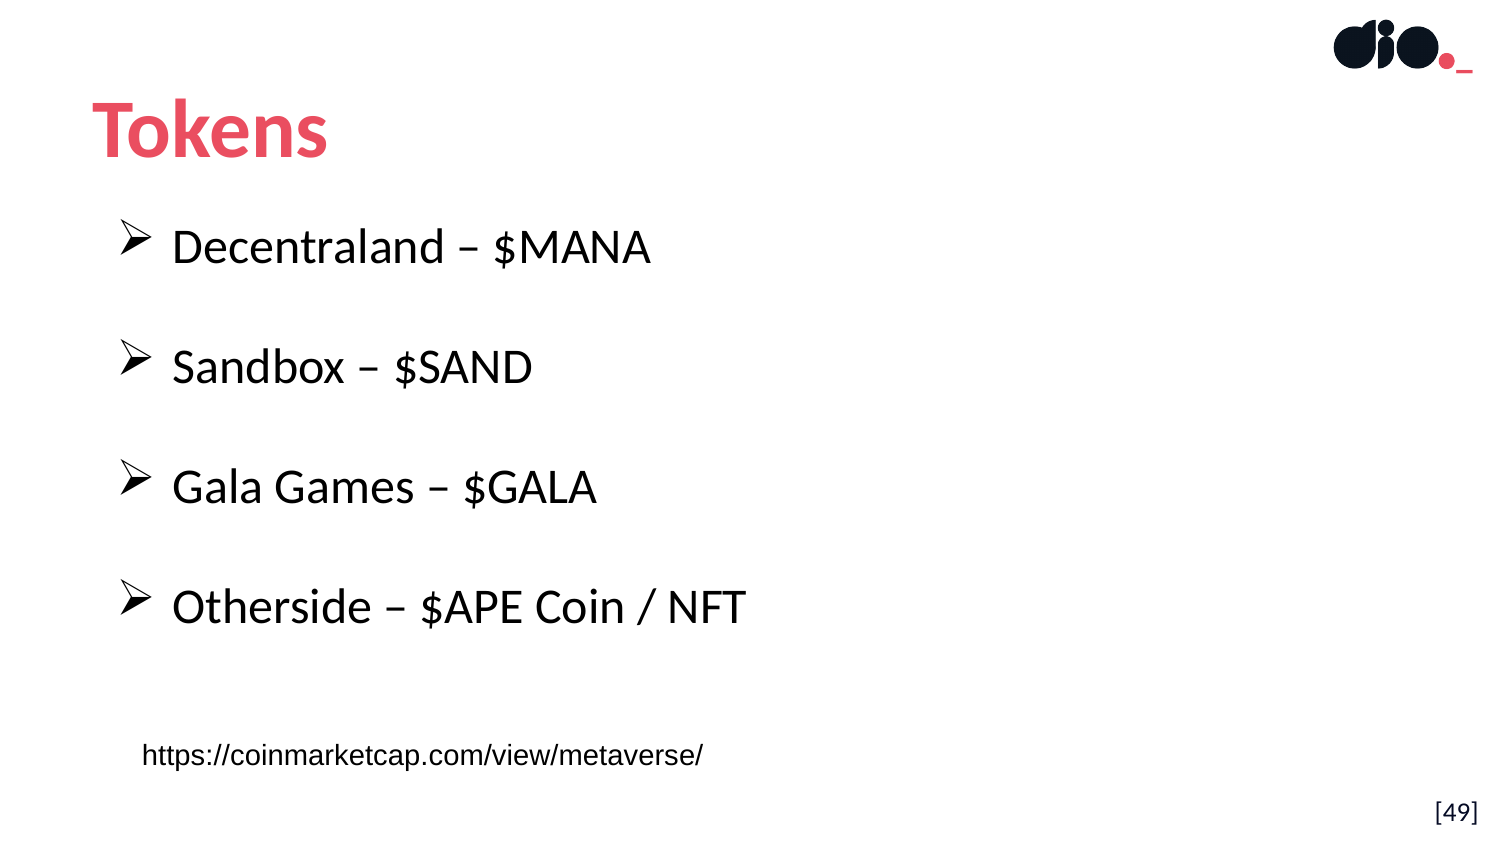

Tokens
Decentraland – $MANA

Sandbox – $SAND

Gala Games – $GALA

Otherside – $APE Coin / NFT

https://coinmarketcap.com/view/metaverse/
[49]